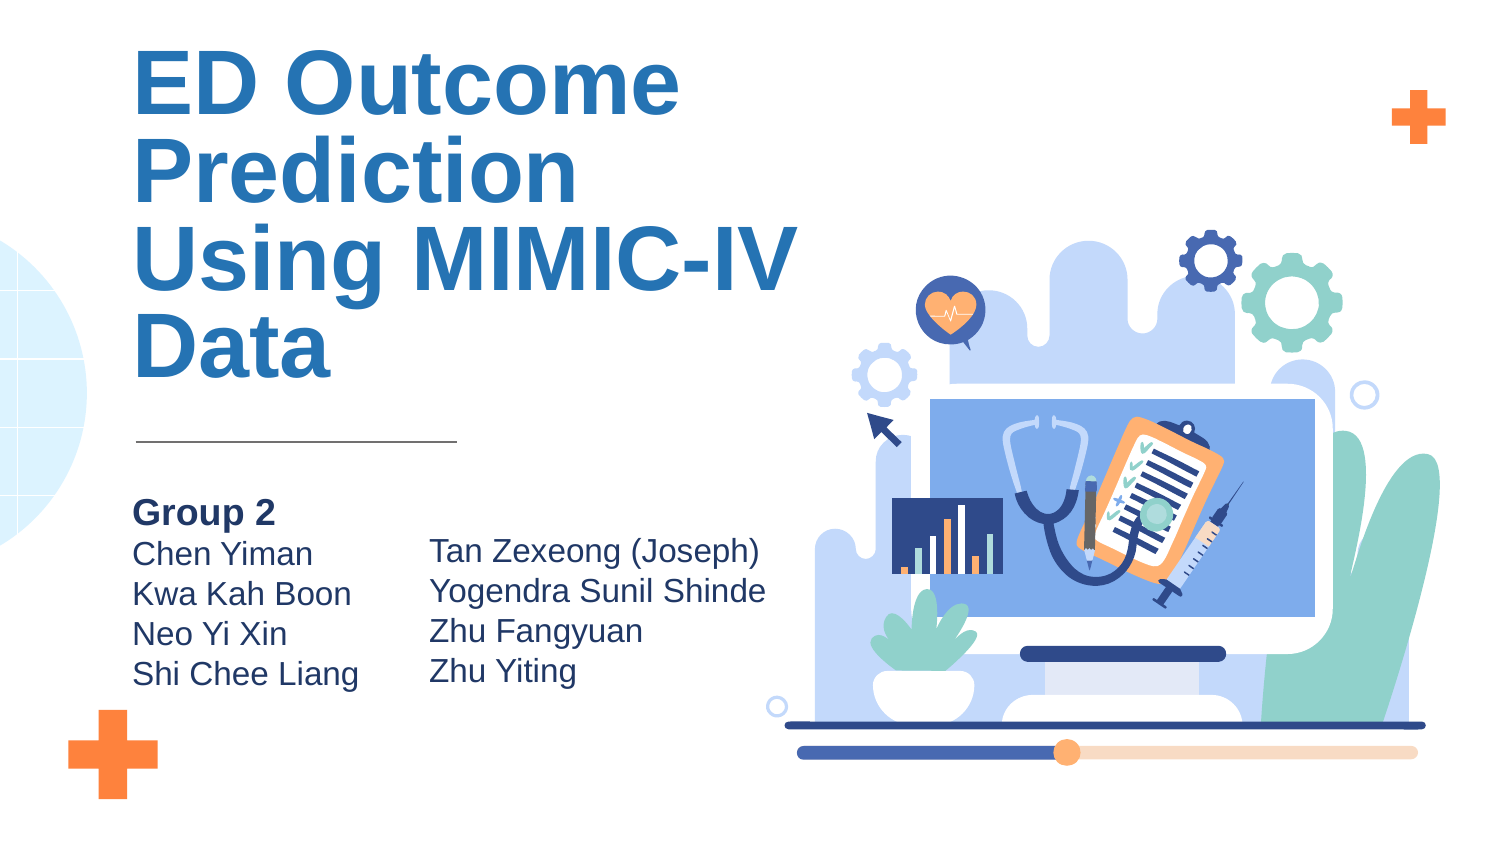

# ED Outcome Prediction Using MIMIC-IV Data

Group 2
Chen Yiman
Kwa Kah Boon
Neo Yi Xin
Shi Chee Liang
Tan Zexeong (Joseph)
Yogendra Sunil Shinde
Zhu Fangyuan
Zhu Yiting